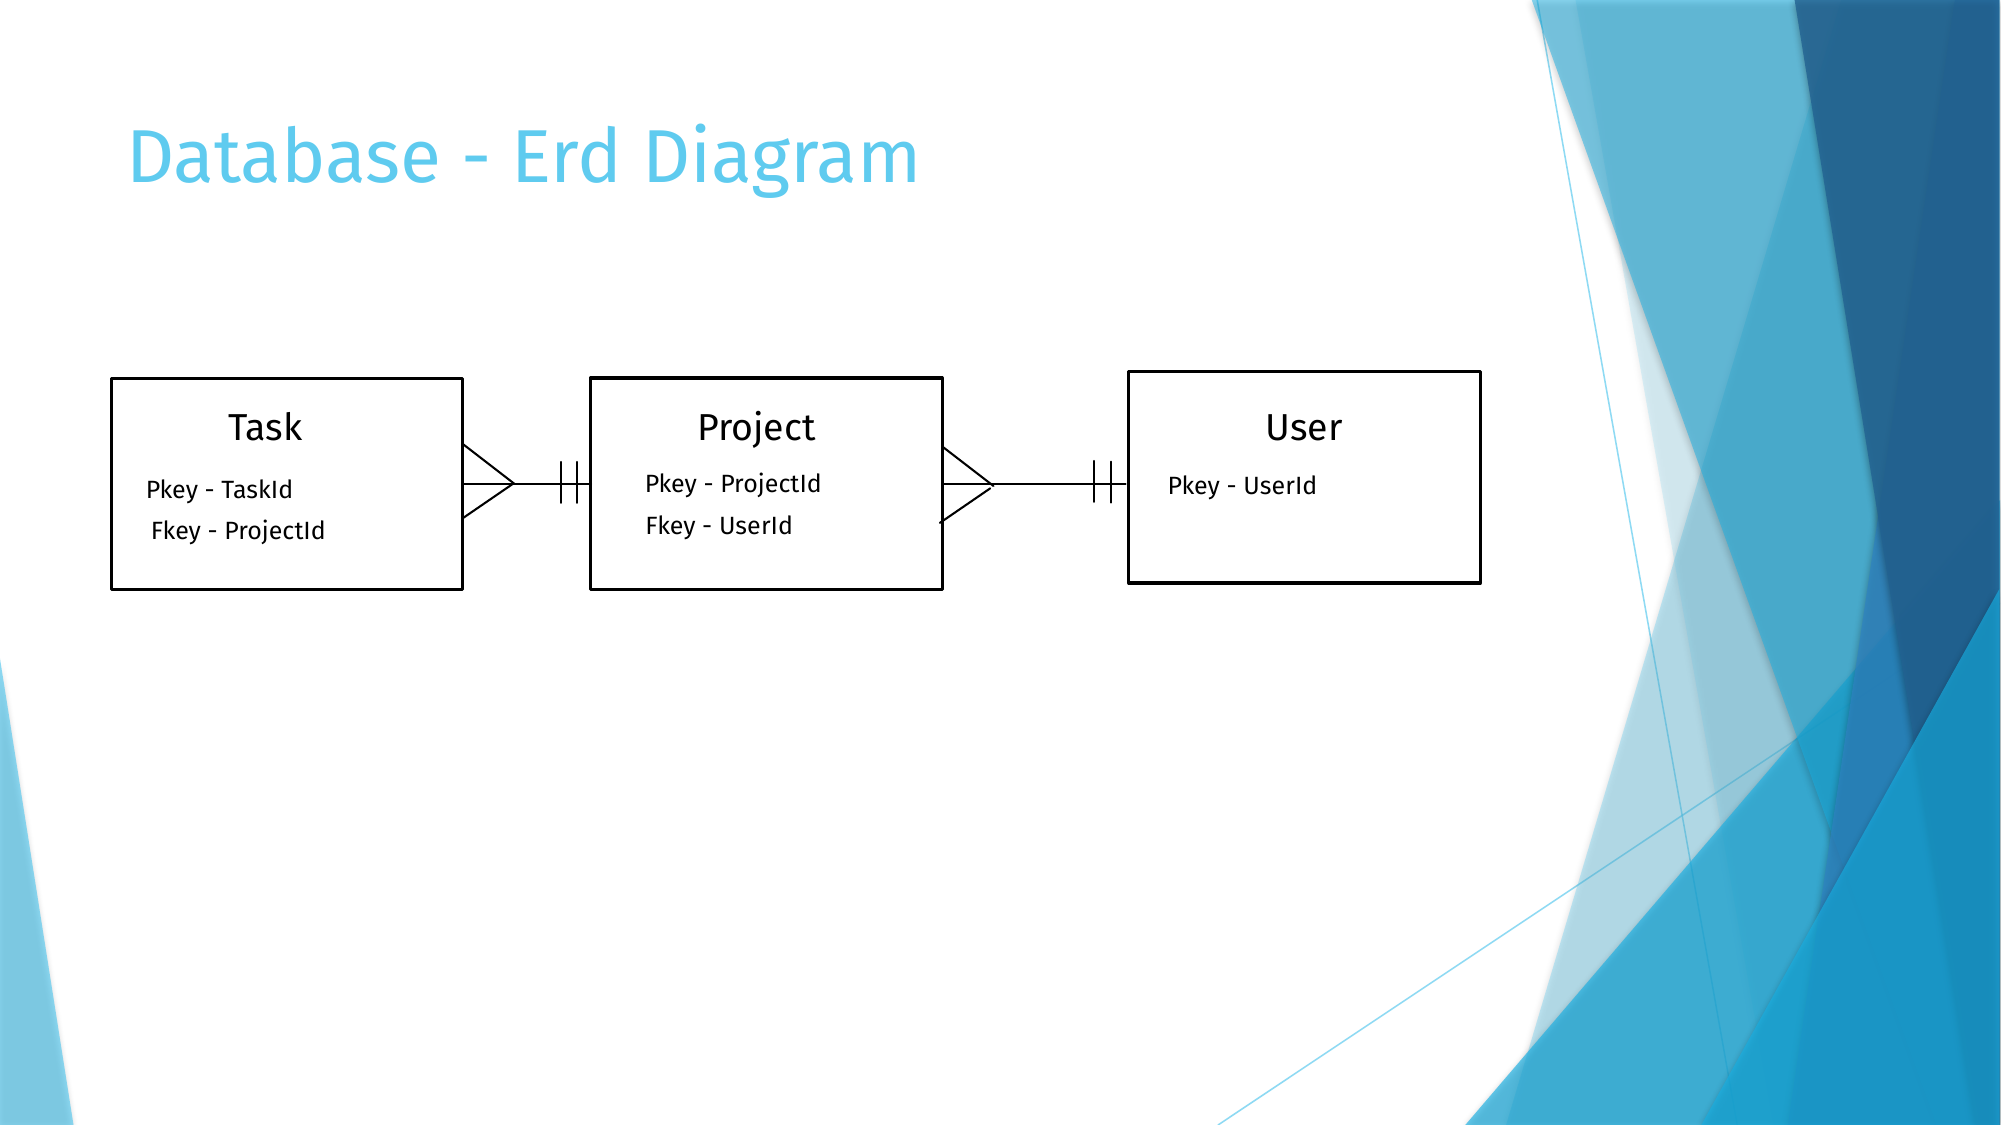

# Database - Erd Diagram

Task
Task
Project
User
Pkey - ProjectId
Pkey - UserId
Pkey - TaskId
Fkey - UserId
Fkey - ProjectId